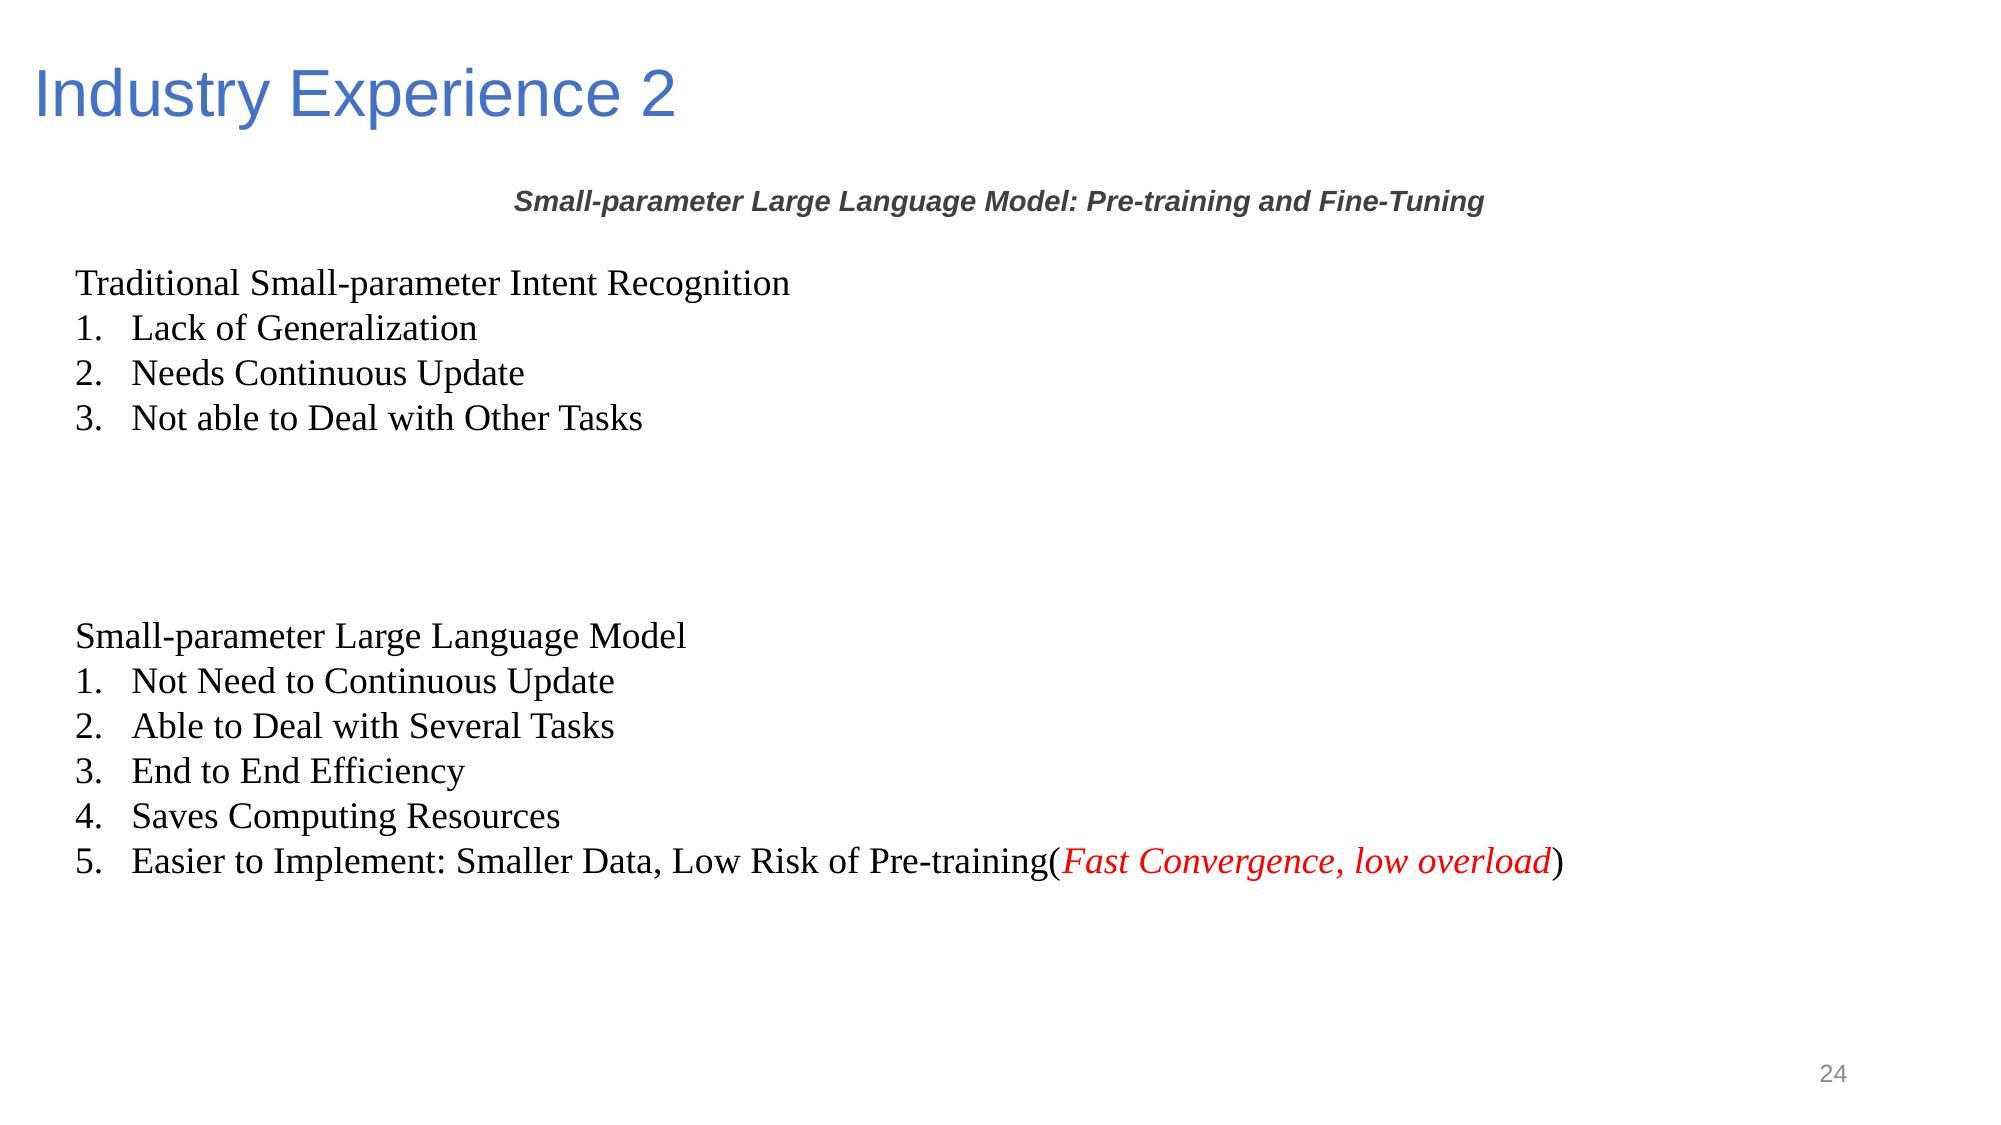

Industry Experience 2
Small-parameter Large Language Model: Pre-training and Fine-Tuning
Traditional Small-parameter Intent Recognition
Lack of Generalization
Needs Continuous Update
Not able to Deal with Other Tasks
Small-parameter Large Language Model
Not Need to Continuous Update
Able to Deal with Several Tasks
End to End Efficiency
Saves Computing Resources
Easier to Implement: Smaller Data, Low Risk of Pre-training(Fast Convergence, low overload)
24